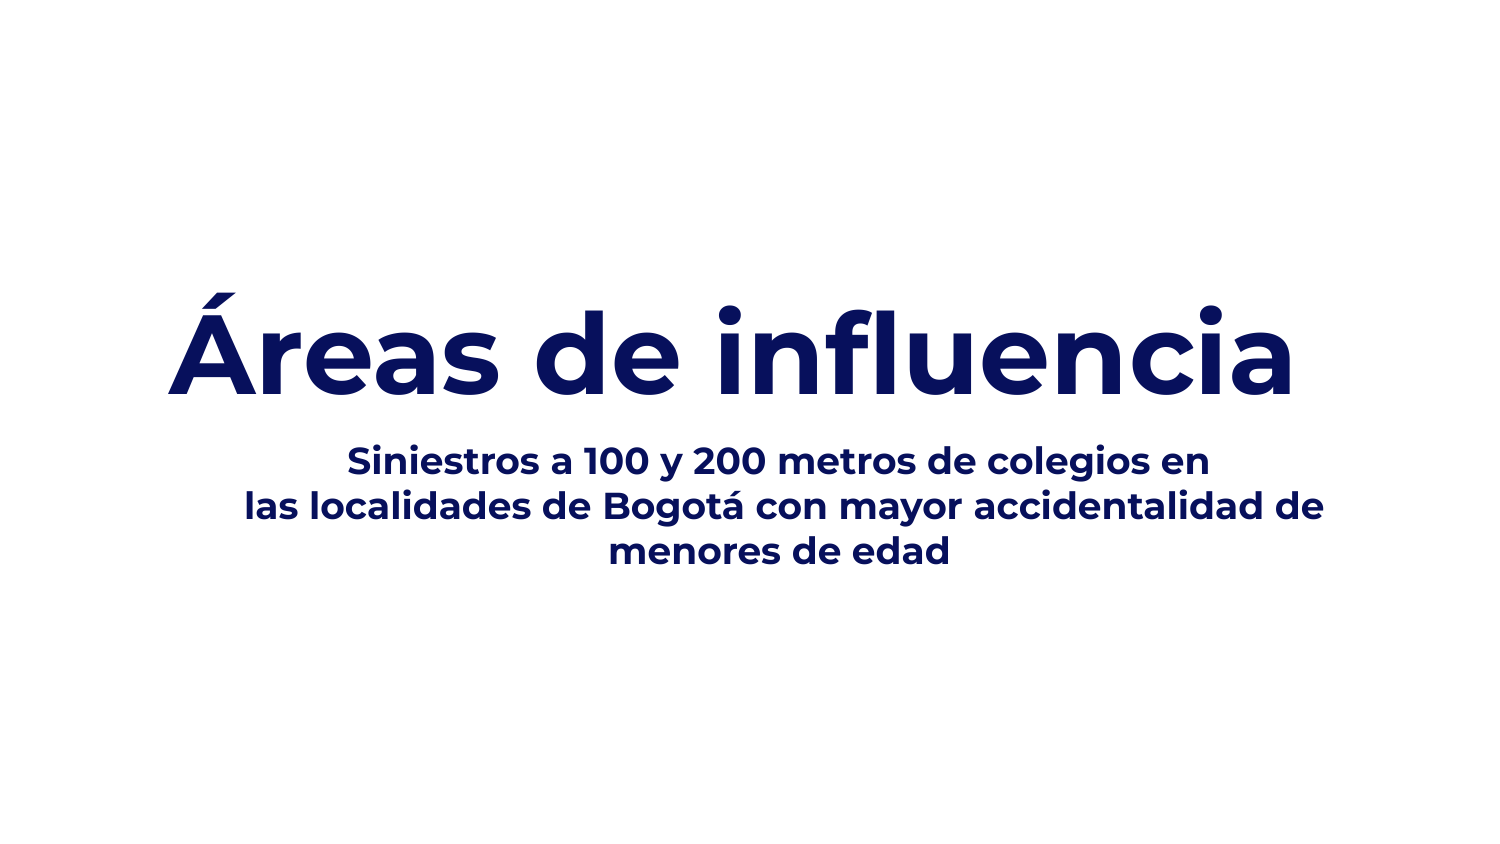

# Áreas de influencia
Siniestros a 100 y 200 metros de colegios en
las localidades de Bogotá con mayor accidentalidad de menores de edad